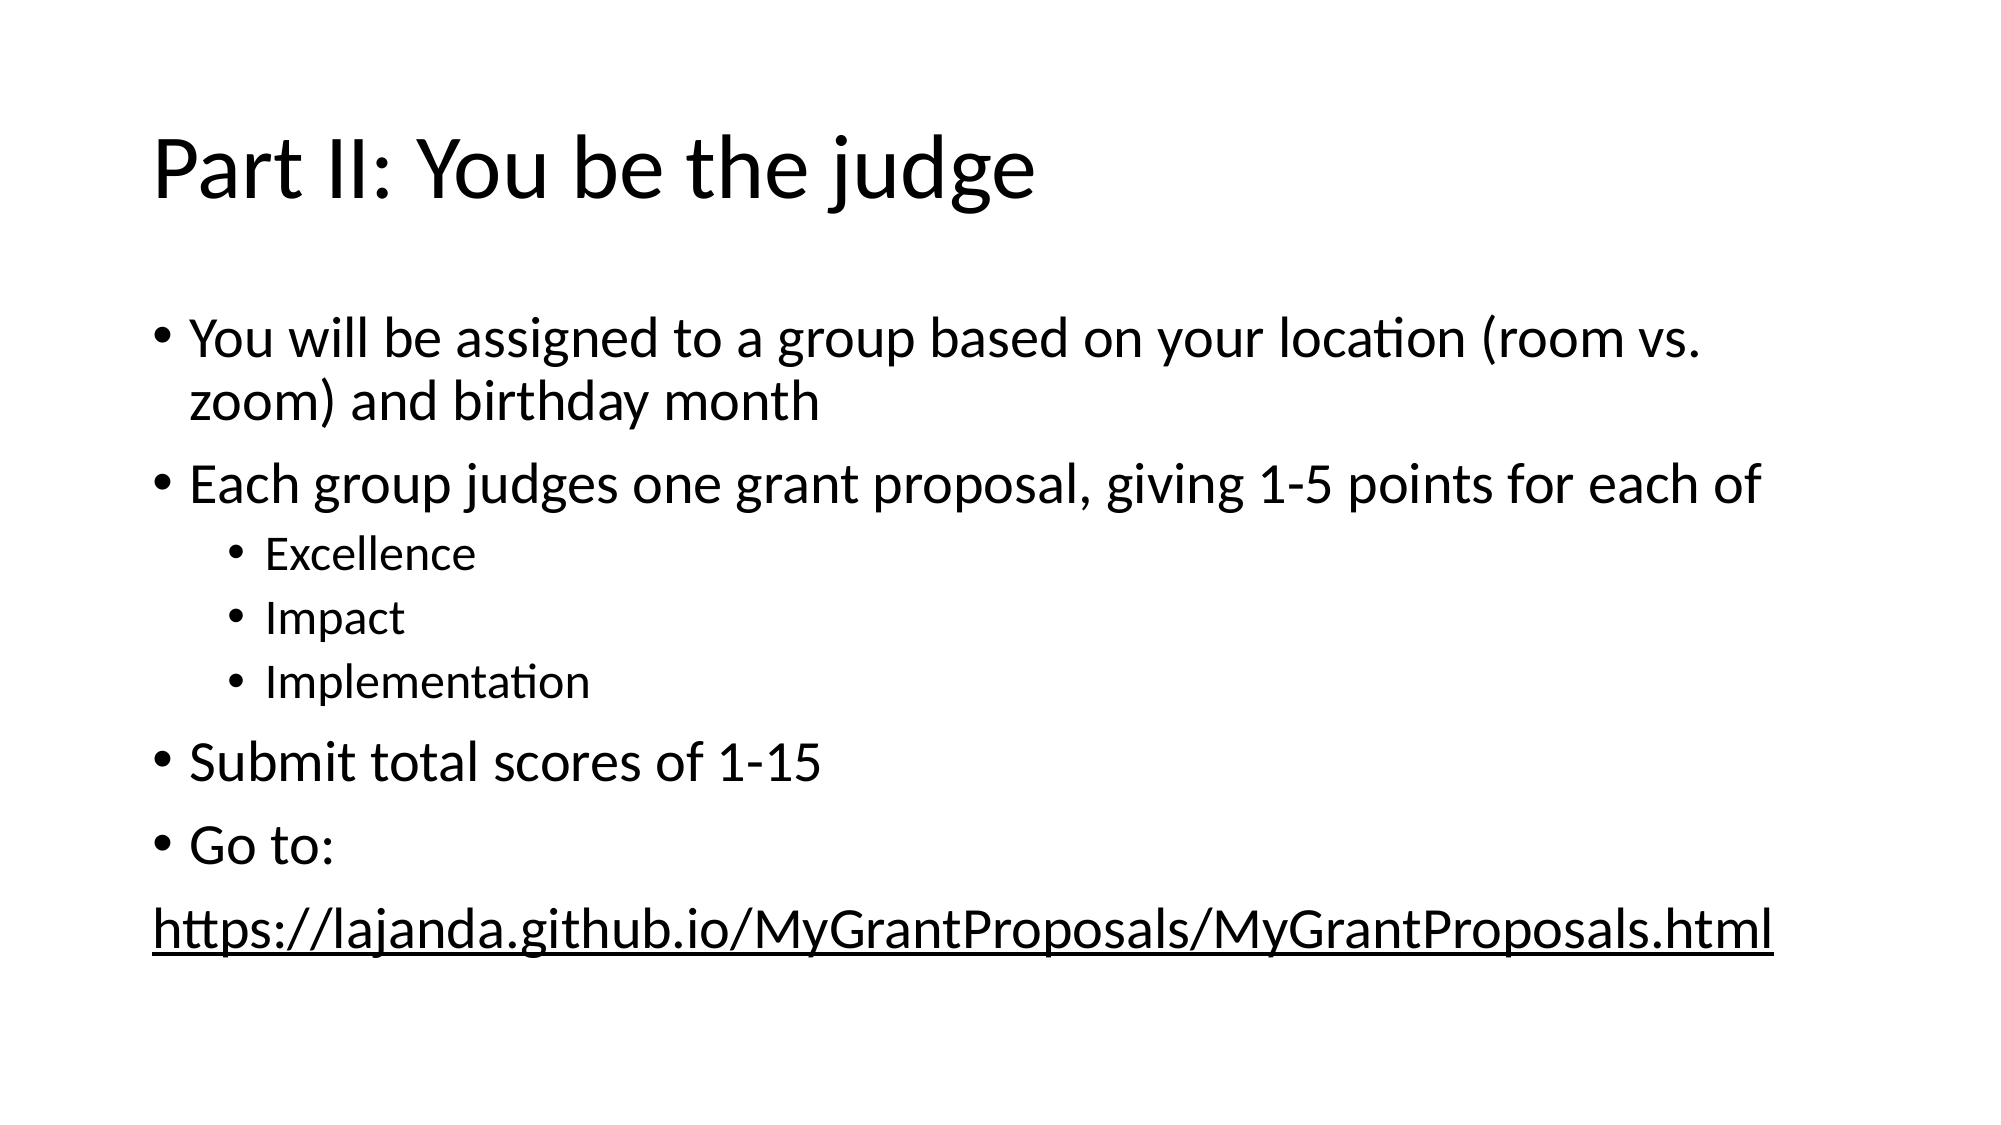

# Part II: You be the judge
You will be assigned to a group based on your location (room vs. zoom) and birthday month
Each group judges one grant proposal, giving 1-5 points for each of
Excellence
Impact
Implementation
Submit total scores of 1-15
Go to:
https://lajanda.github.io/MyGrantProposals/MyGrantProposals.html